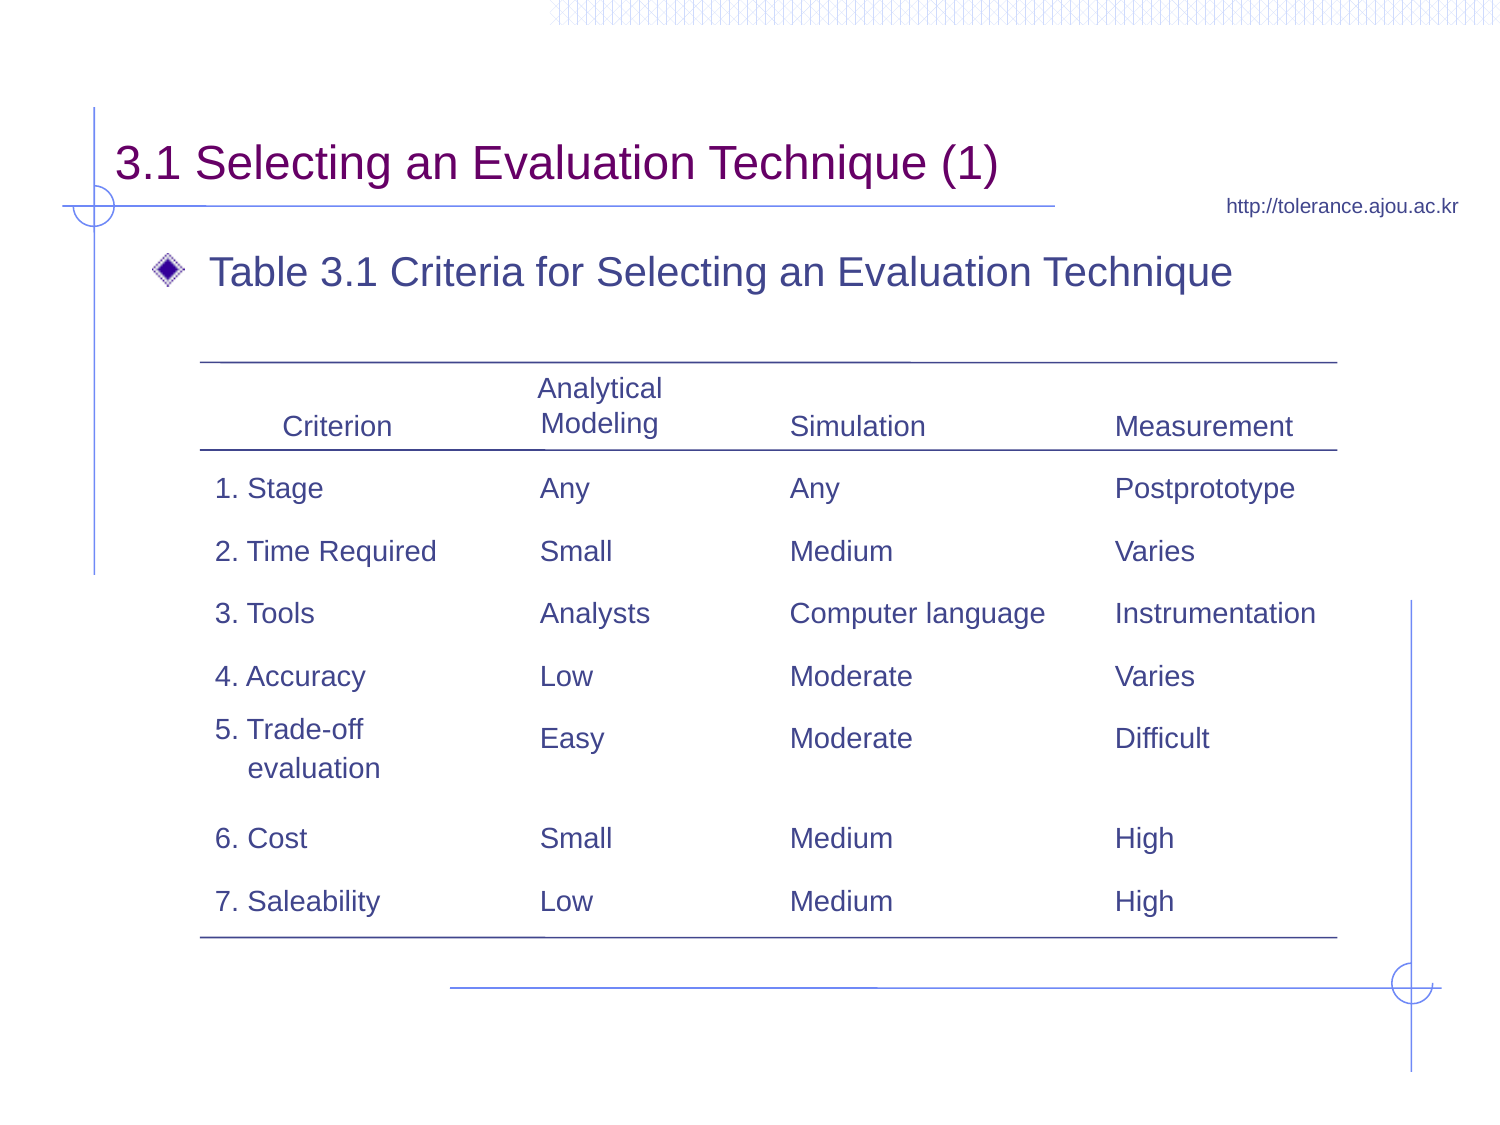

# 3.1 Selecting an Evaluation Technique (1)
Table 3.1 Criteria for Selecting an Evaluation Technique

Analytical Modeling
Criterion
Simulation
Measurement

1. Stage
Any
Any
Postprototype
2. Time Required
Small
Medium
Varies
3. Tools
Analysts
Computer language
Instrumentation
4. Accuracy
Low
Moderate
Varies
5. Trade-off
    evaluation
Easy
Moderate
Difficult
6. Cost
Small
Medium
High
7. Saleability
Low
Medium
High